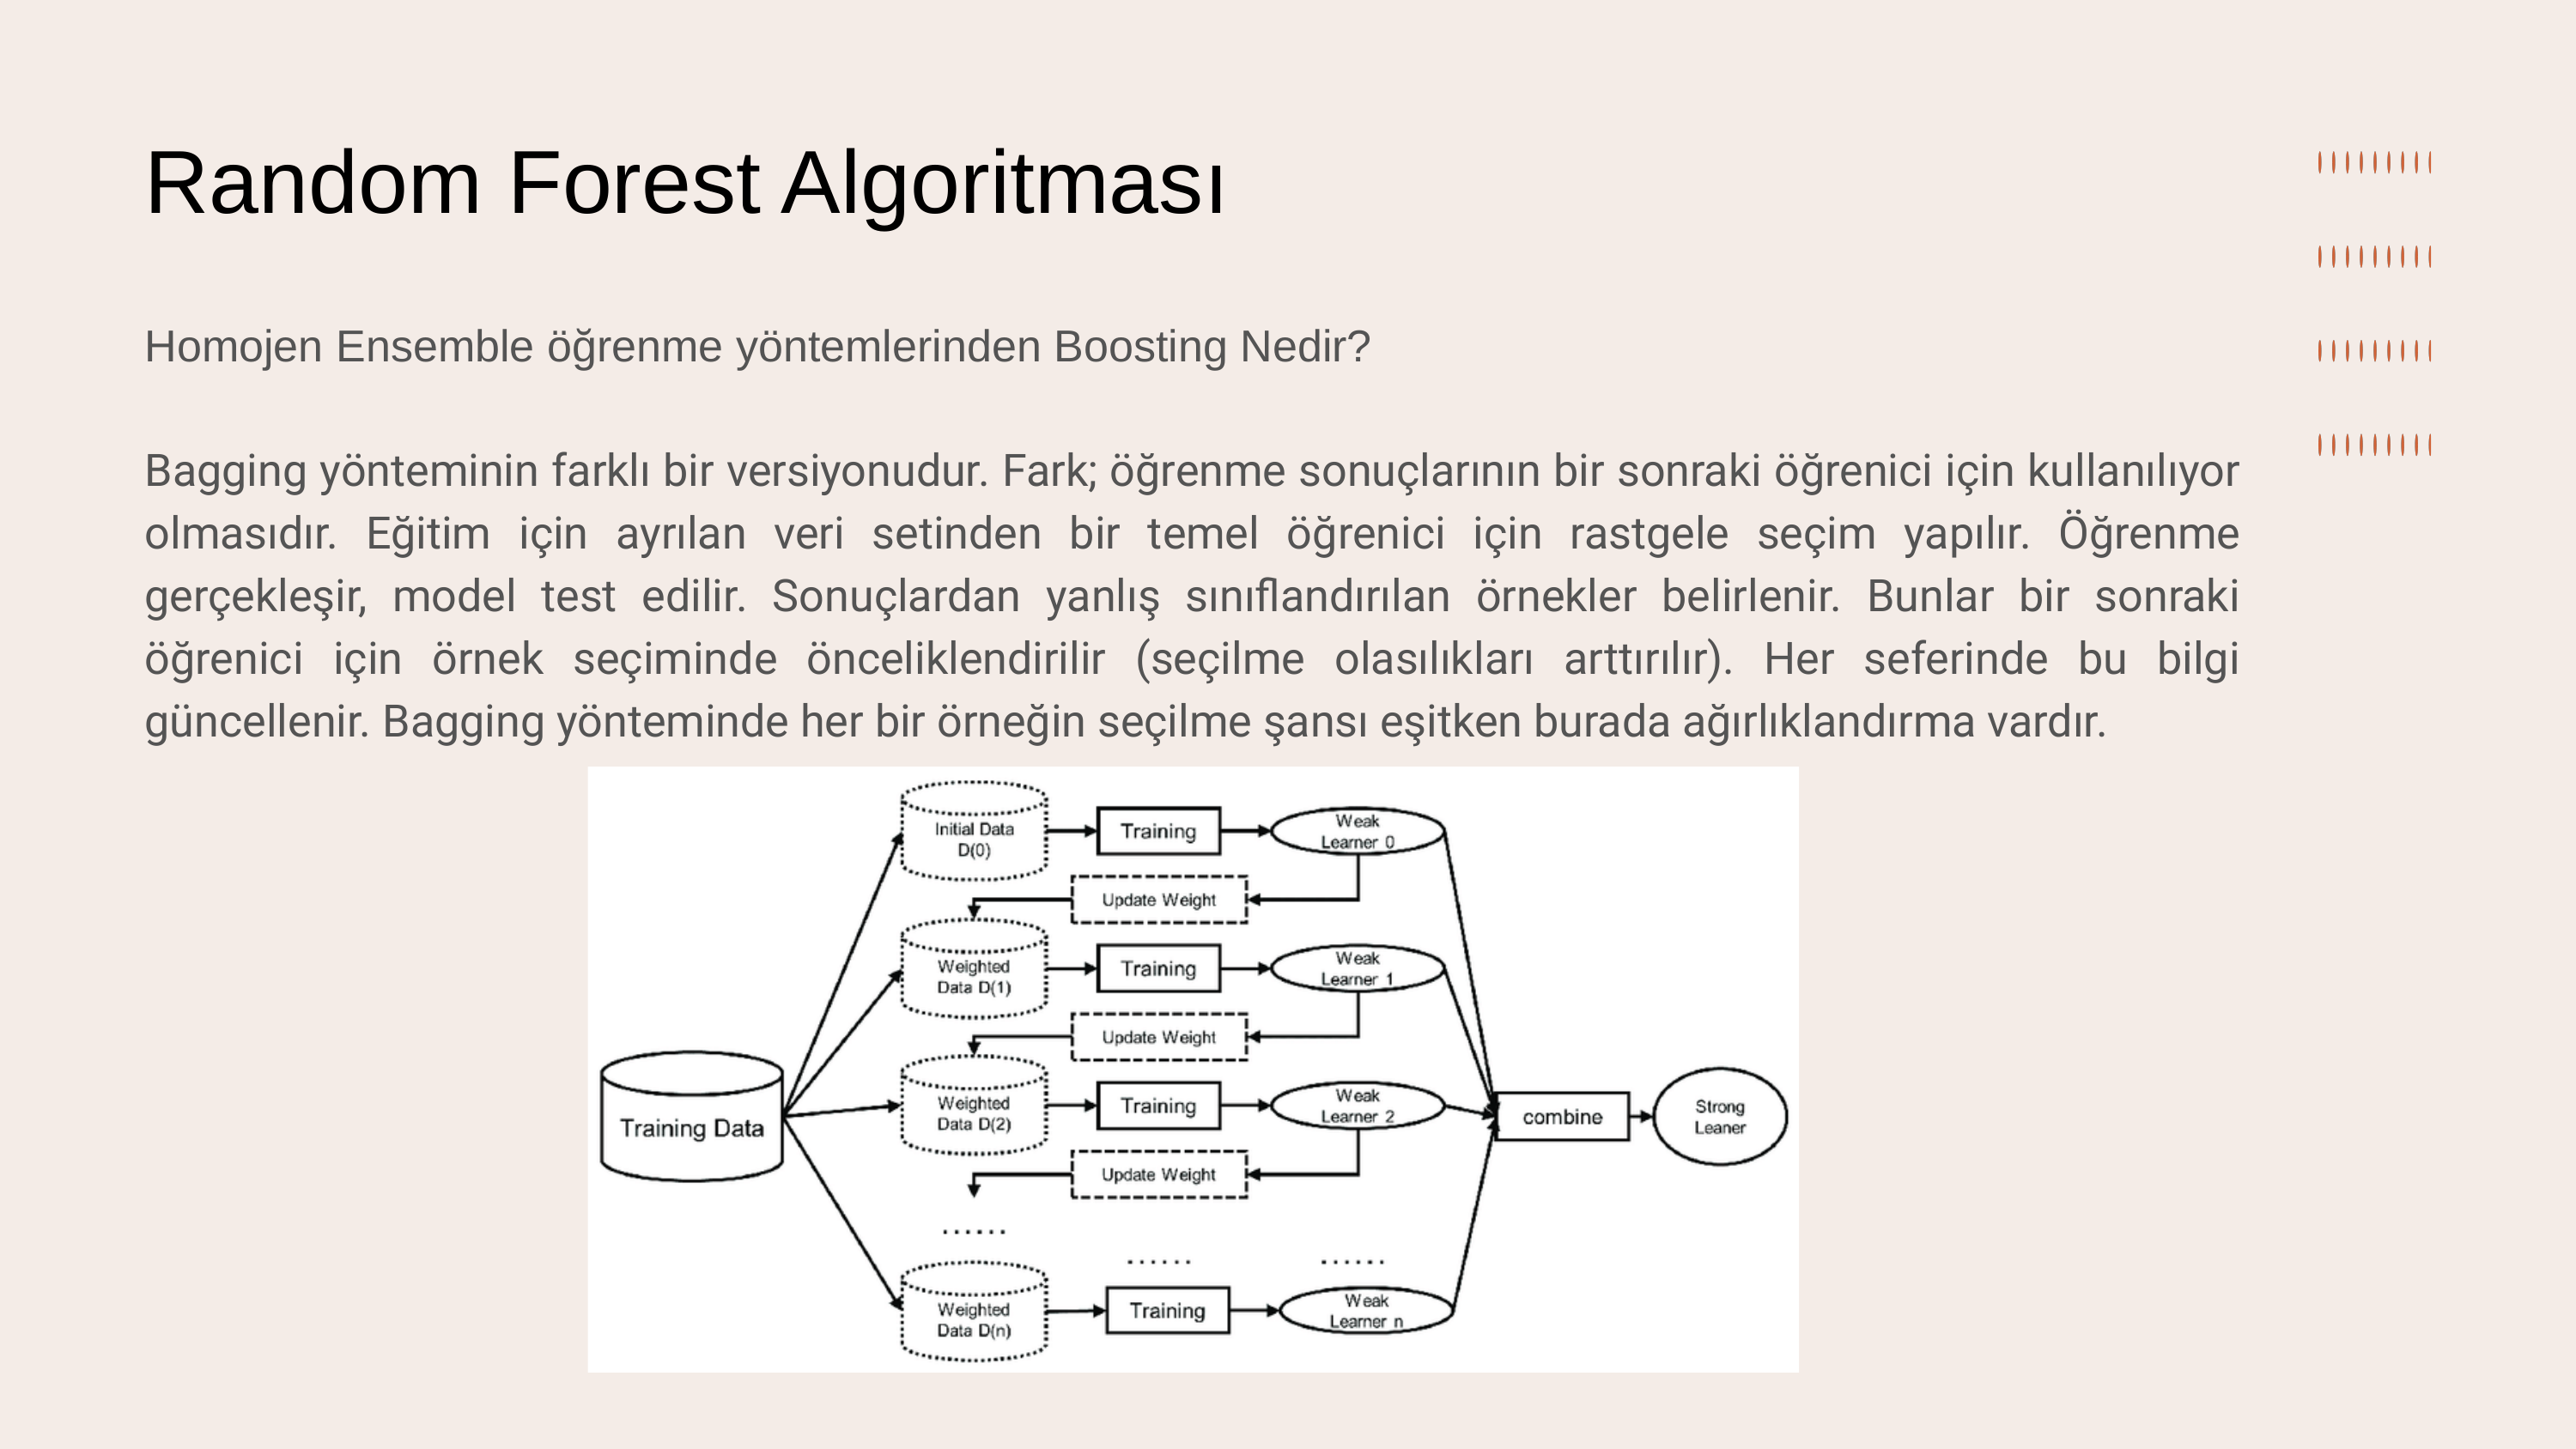

Random Forest Algoritması

Homojen Ensemble öğrenme yöntemlerinden Boosting Nedir?

Bagging yönteminin farklı bir versiyonudur. Fark; öğrenme sonuçlarının bir sonraki öğrenici için kullanılıyor olmasıdır. Eğitim için ayrılan veri setinden bir temel öğrenici için rastgele seçim yapılır. Öğrenme gerçekleşir, model test edilir. Sonuçlardan yanlış sınıflandırılan örnekler belirlenir. Bunlar bir sonraki öğrenici için örnek seçiminde önceliklendirilir (seçilme olasılıkları arttırılır). Her seferinde bu bilgi güncellenir. Bagging yönteminde her bir örneğin seçilme şansı eşitken burada ağırlıklandırma vardır.